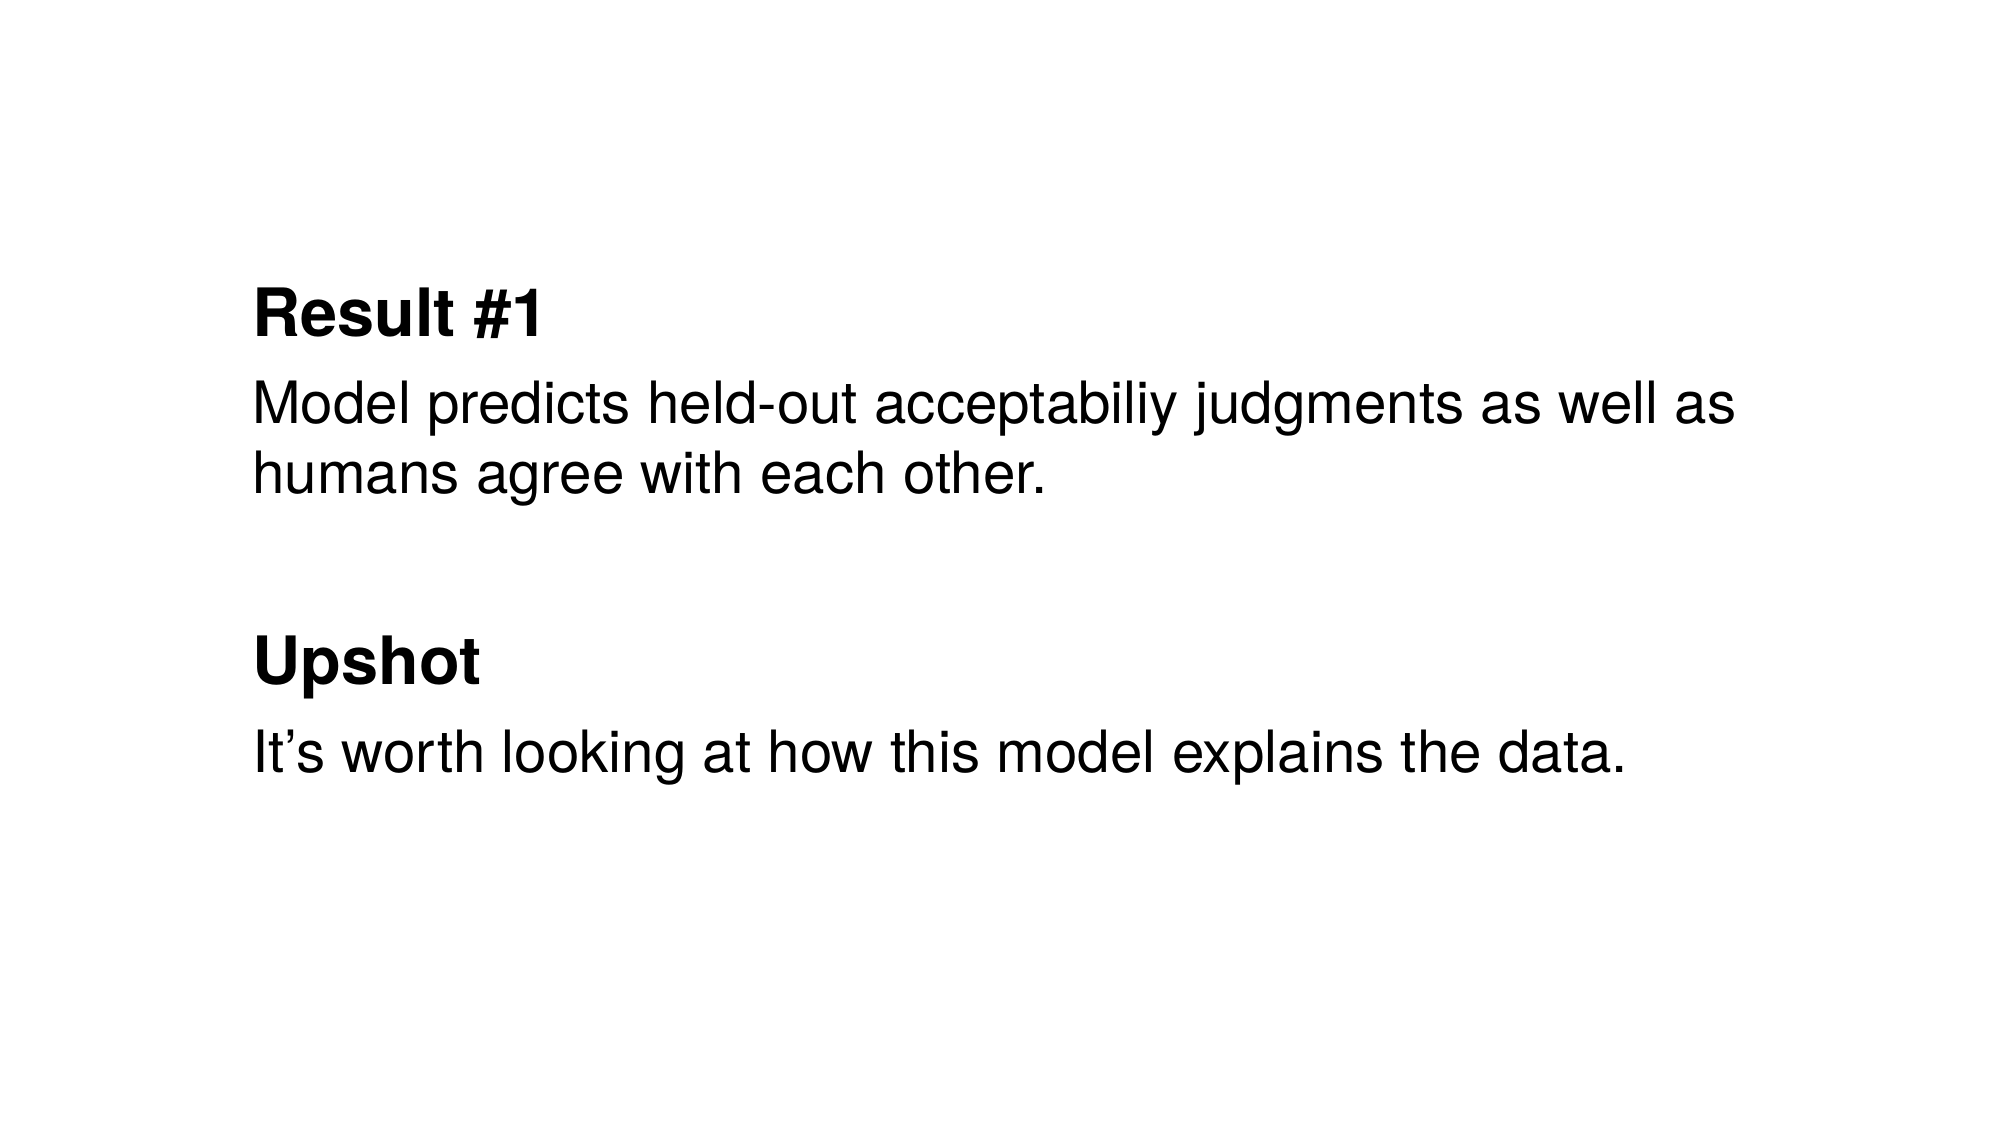

Result #1
Model predicts held-out acceptabiliy judgments as well as humans agree with each other.
Upshot
It’s worth looking at how this model explains the data.